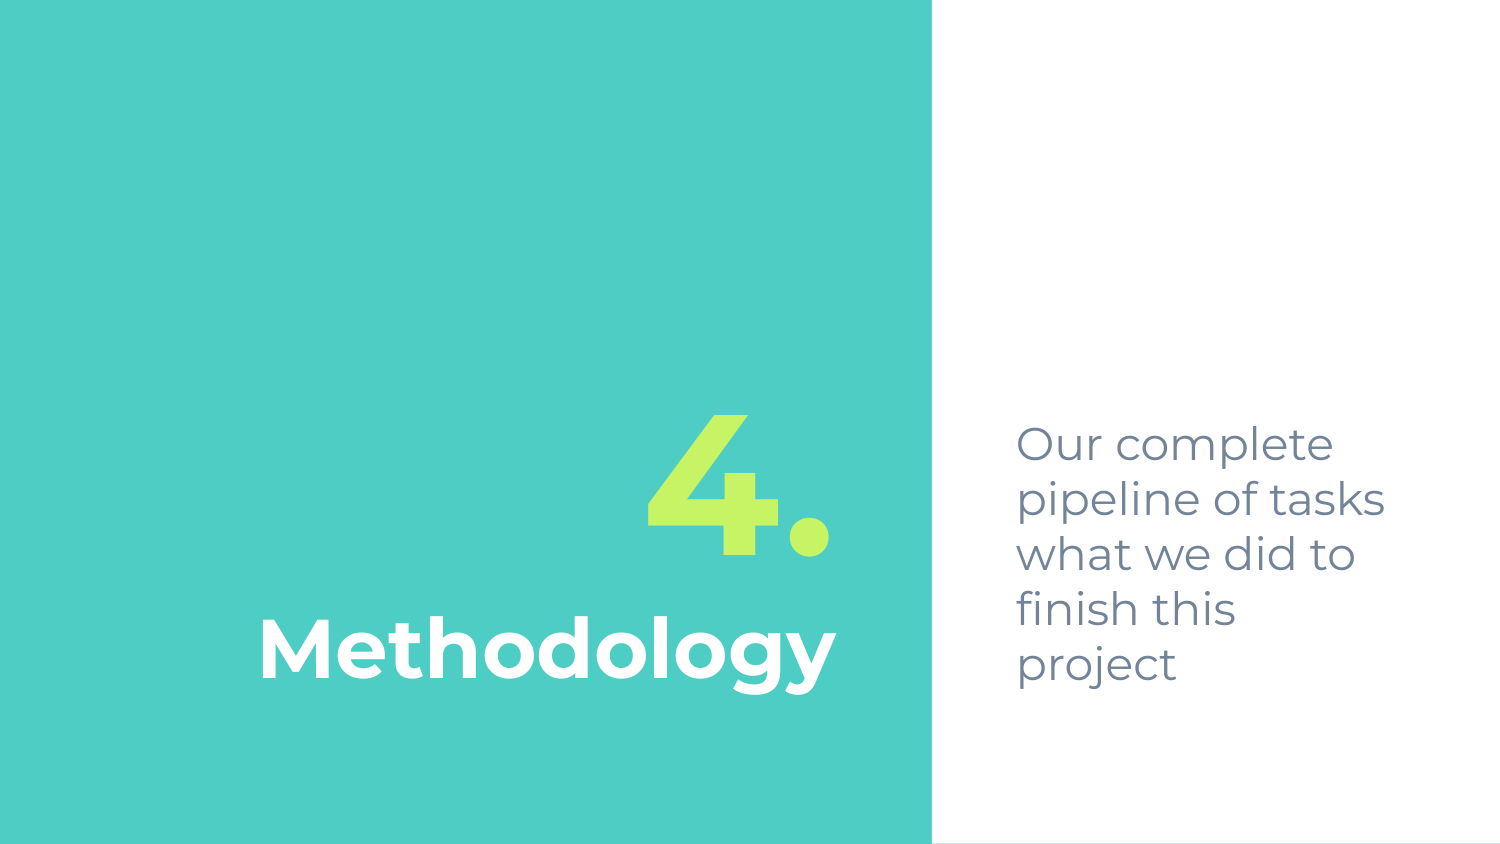

Our complete pipeline of tasks what we did to finish this project
# 4. Methodology